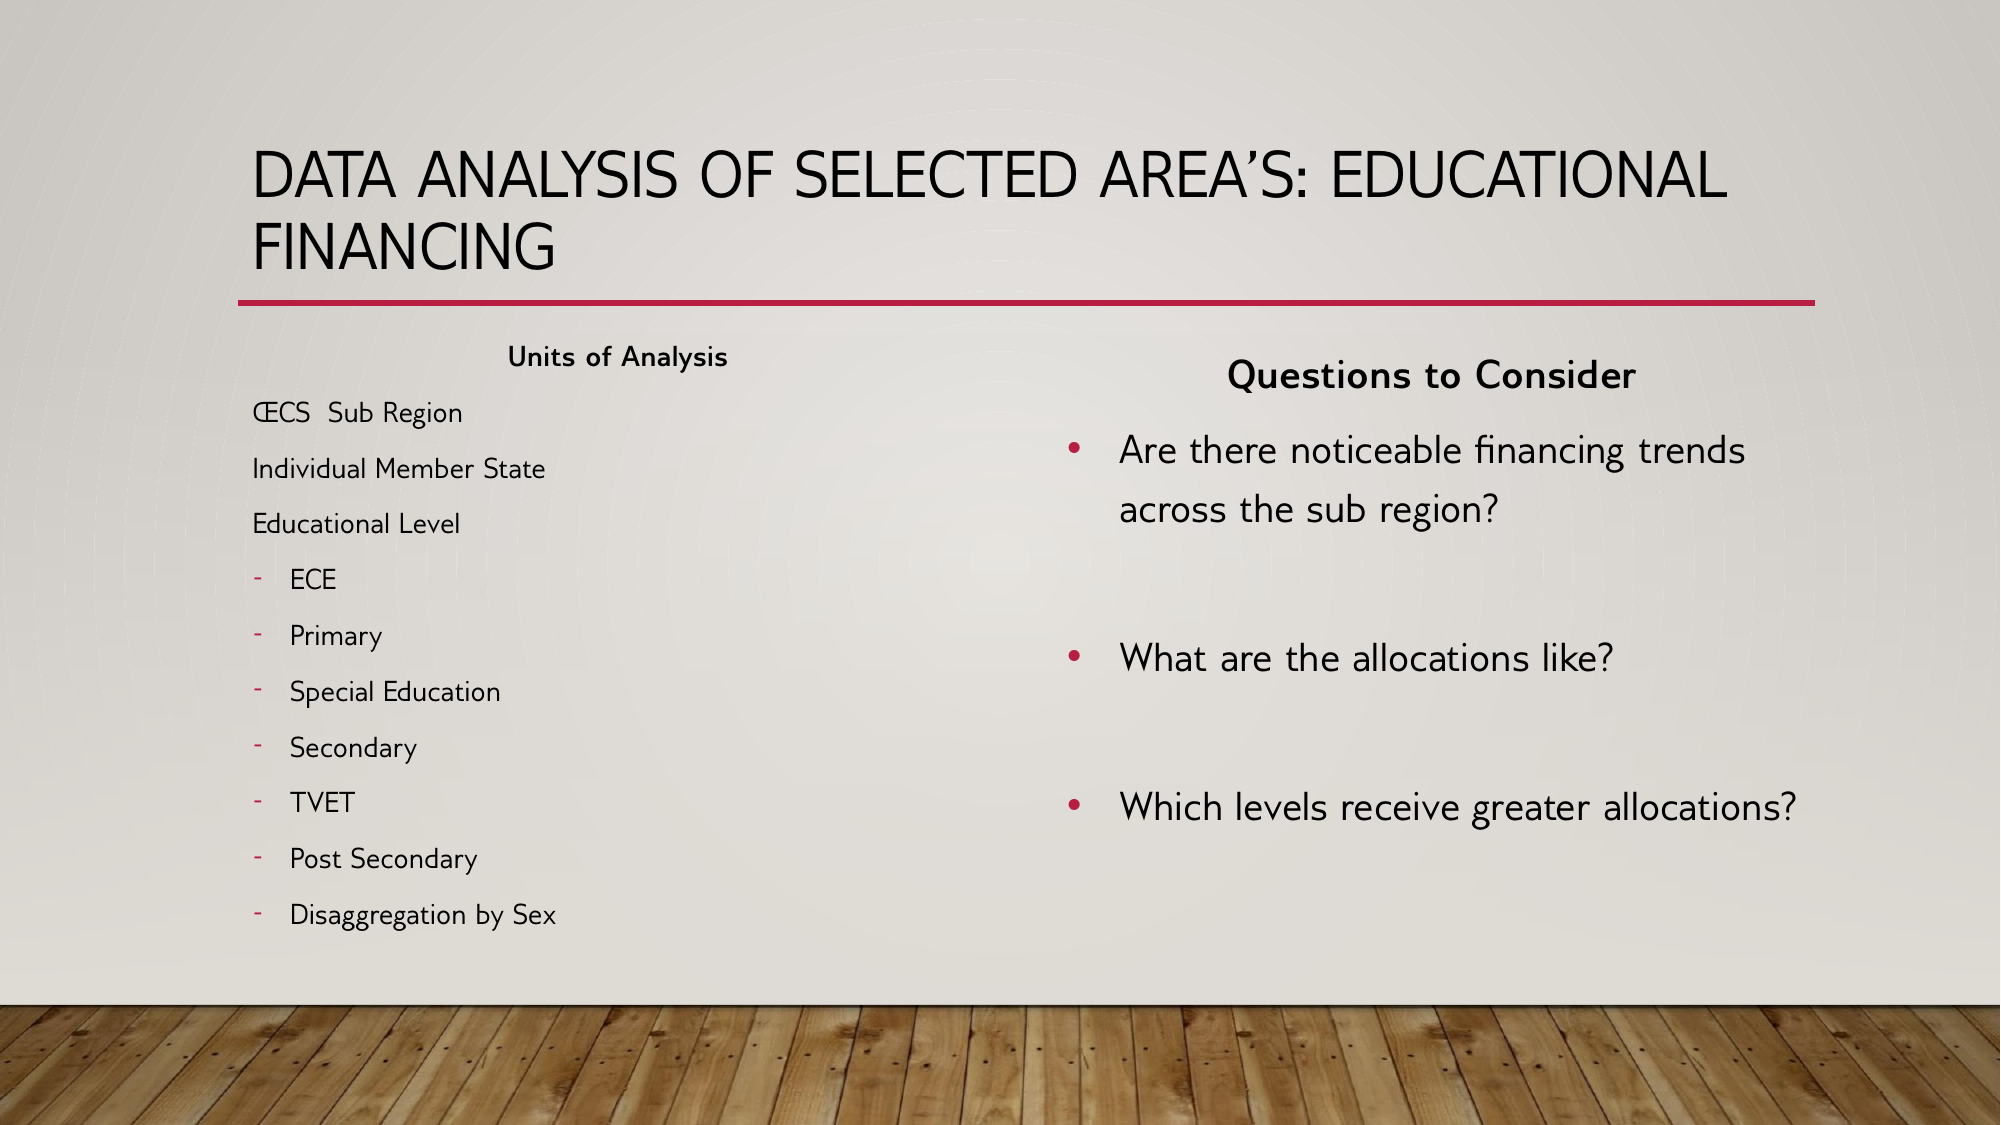

# DATA ANALYSIS OF SELECTED AREA’S: EDUCATIONAL FINANCING
Units of Analysis
OECS  Sub Region
Individual Member State
Educational Level
ECE
Primary
Special Education
Secondary
TVET
Post Secondary
Disaggregation by Sex
Questions to Consider
Are there noticeable financing trends across the sub region?

What are the allocations like?

Which levels receive greater allocations?